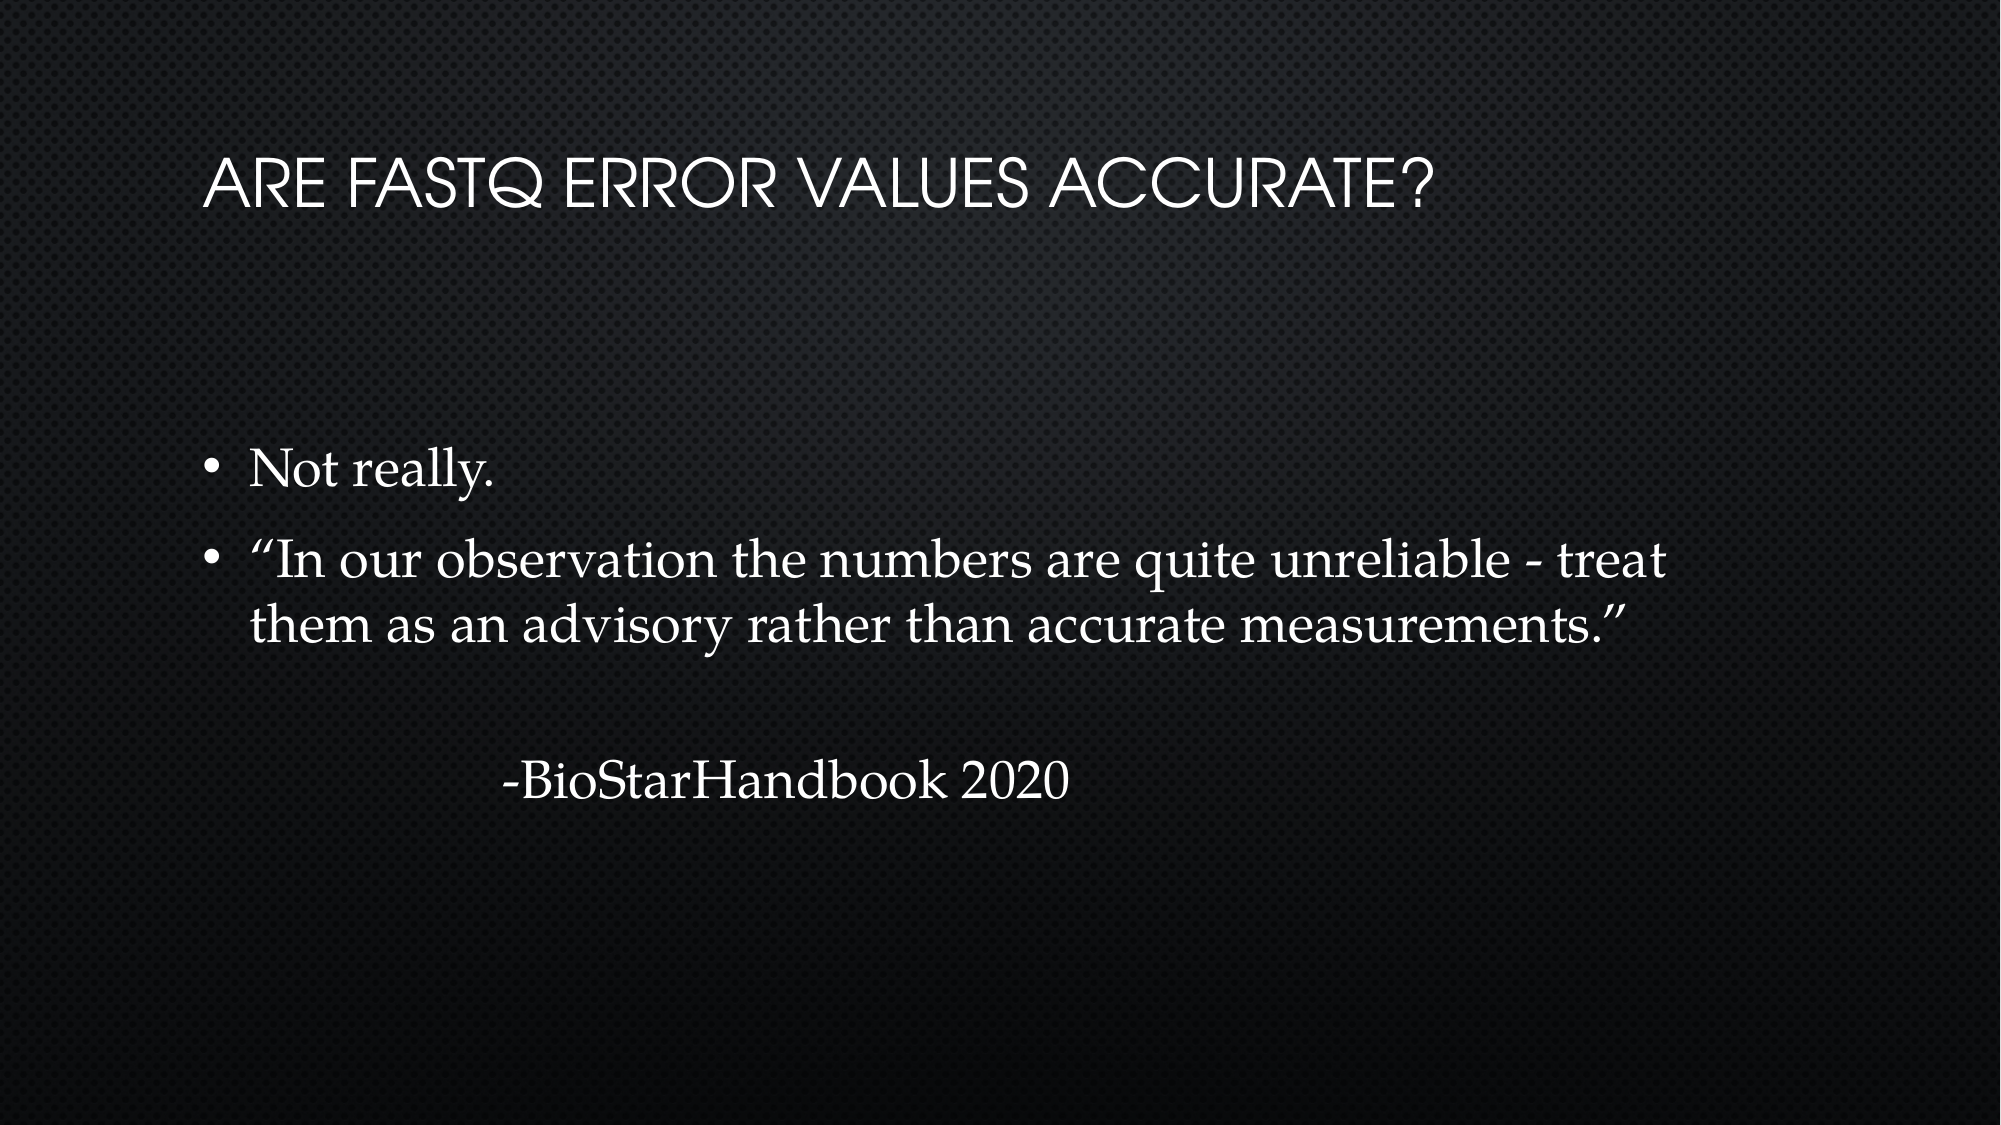

# Are FASTQ error values accurate?
Not really.
“In our observation the numbers are quite unreliable - treat them as an advisory rather than accurate measurements.”
												-BioStarHandbook 2020